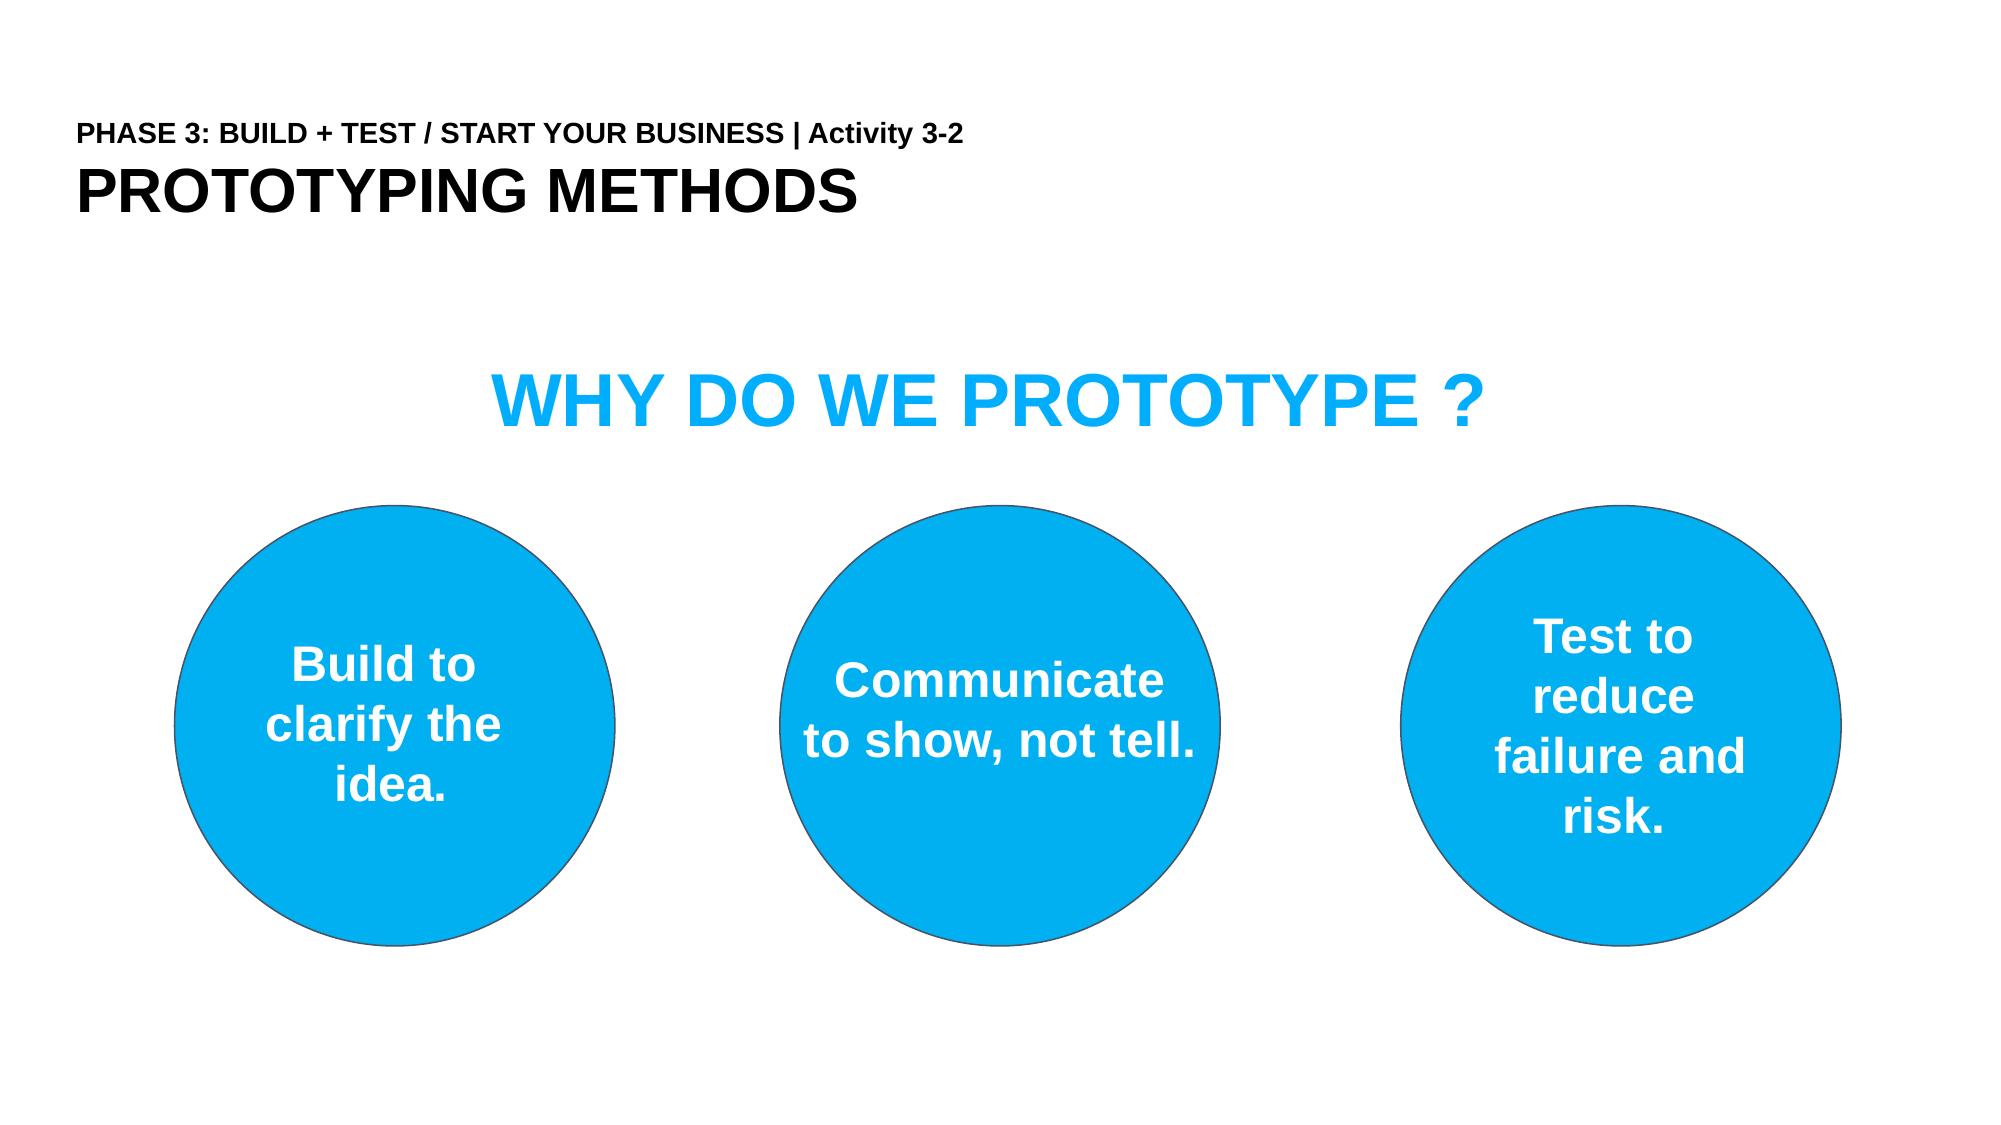

PHASE 3: BUILD + TEST / START YOUR BUSINESS | Activity 3-2
PROTOTYPING METHODS
WHY DO WE PROTOTYPE ?
Communicate
to show, not tell.
Build to
clarify the
idea.
Test to
reduce
failure and
risk.